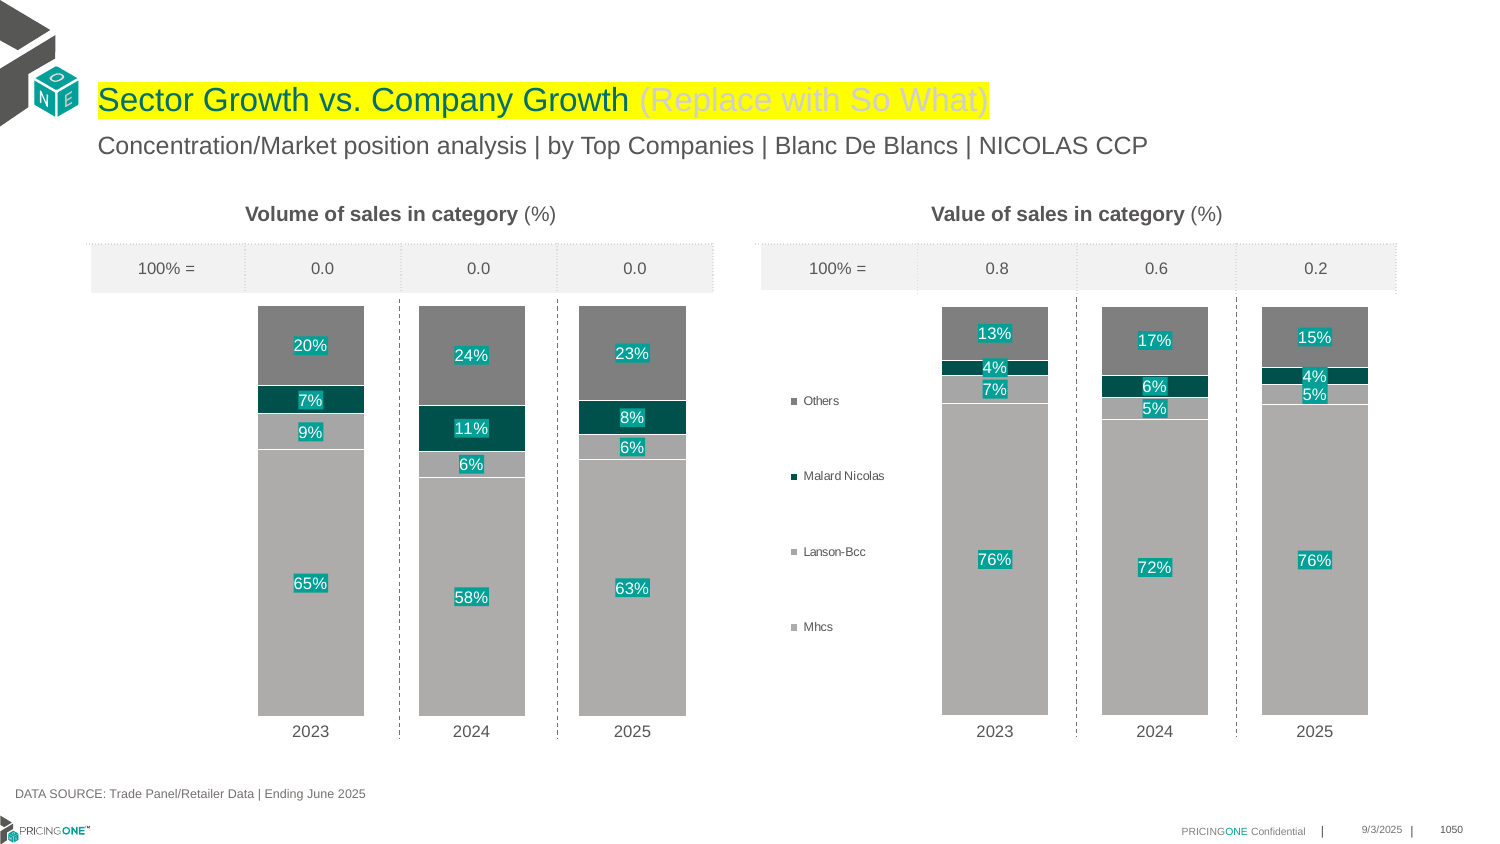

# Sector Growth vs. Company Growth (Replace with So What)
Concentration/Market position analysis | by Top Companies | Blanc De Blancs | NICOLAS CCP
| Volume of sales in category (%) |  |  |  |
| --- | --- | --- | --- |
| 100% = | 0.0 | 0.0 | 0.0 |
| Value of sales in category (%) |  |  |  |
| --- | --- | --- | --- |
| 100% = | 0.8 | 0.6 | 0.2 |

### Chart

| Category | Mhcs | Lanson-Bcc | Malard Nicolas | Others |
|---|---|---|---|---|
| 2023 | 0.6483834444584224 | 0.08768398540696944 | 0.06780727135488741 | 0.1961252987797207 |
| 2024 | 0.5817749064943897 | 0.06307378442706563 | 0.1125467528051683 | 0.2426045562733764 |
| 2025 | 0.6255625562556255 | 0.059855985598559855 | 0.08235823582358236 | 0.23222322232223222 |

### Chart

| Category | Mhcs | Lanson-Bcc | Malard Nicolas | Others |
|---|---|---|---|---|
| 2023 | 0.7629907859143323 | 0.06880407975588346 | 0.03594269710559474 | 0.13226243722418948 |
| 2024 | 0.7237945509342211 | 0.052705278802363954 | 0.05529901119919547 | 0.16820115906421956 |
| 2025 | 0.7608955097549621 | 0.04705235092471116 | 0.04149985187693089 | 0.1505522874433958 |
DATA SOURCE: Trade Panel/Retailer Data | Ending June 2025

9/3/2025
1050